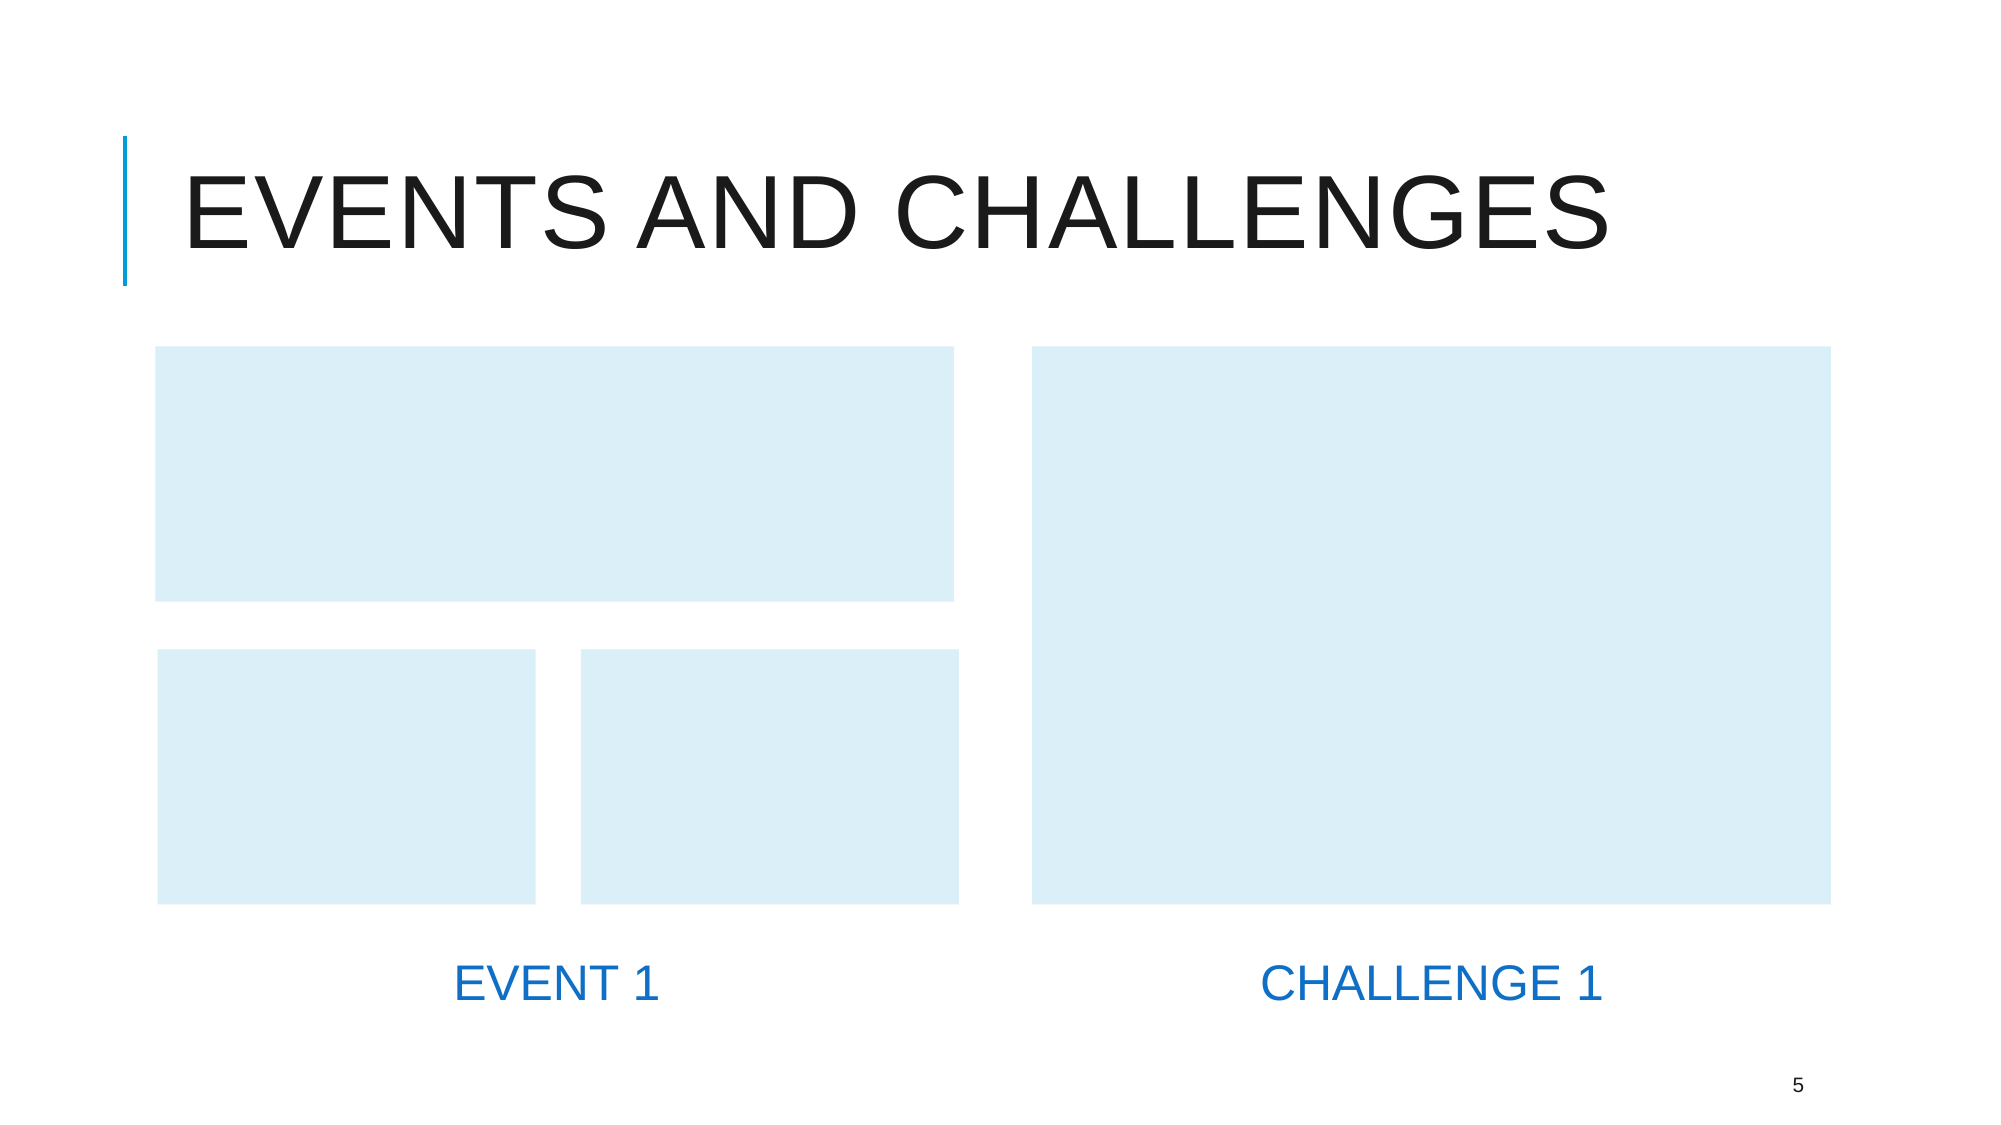

# Events and challenges

EVENT 1
CHALLENGE 1
5